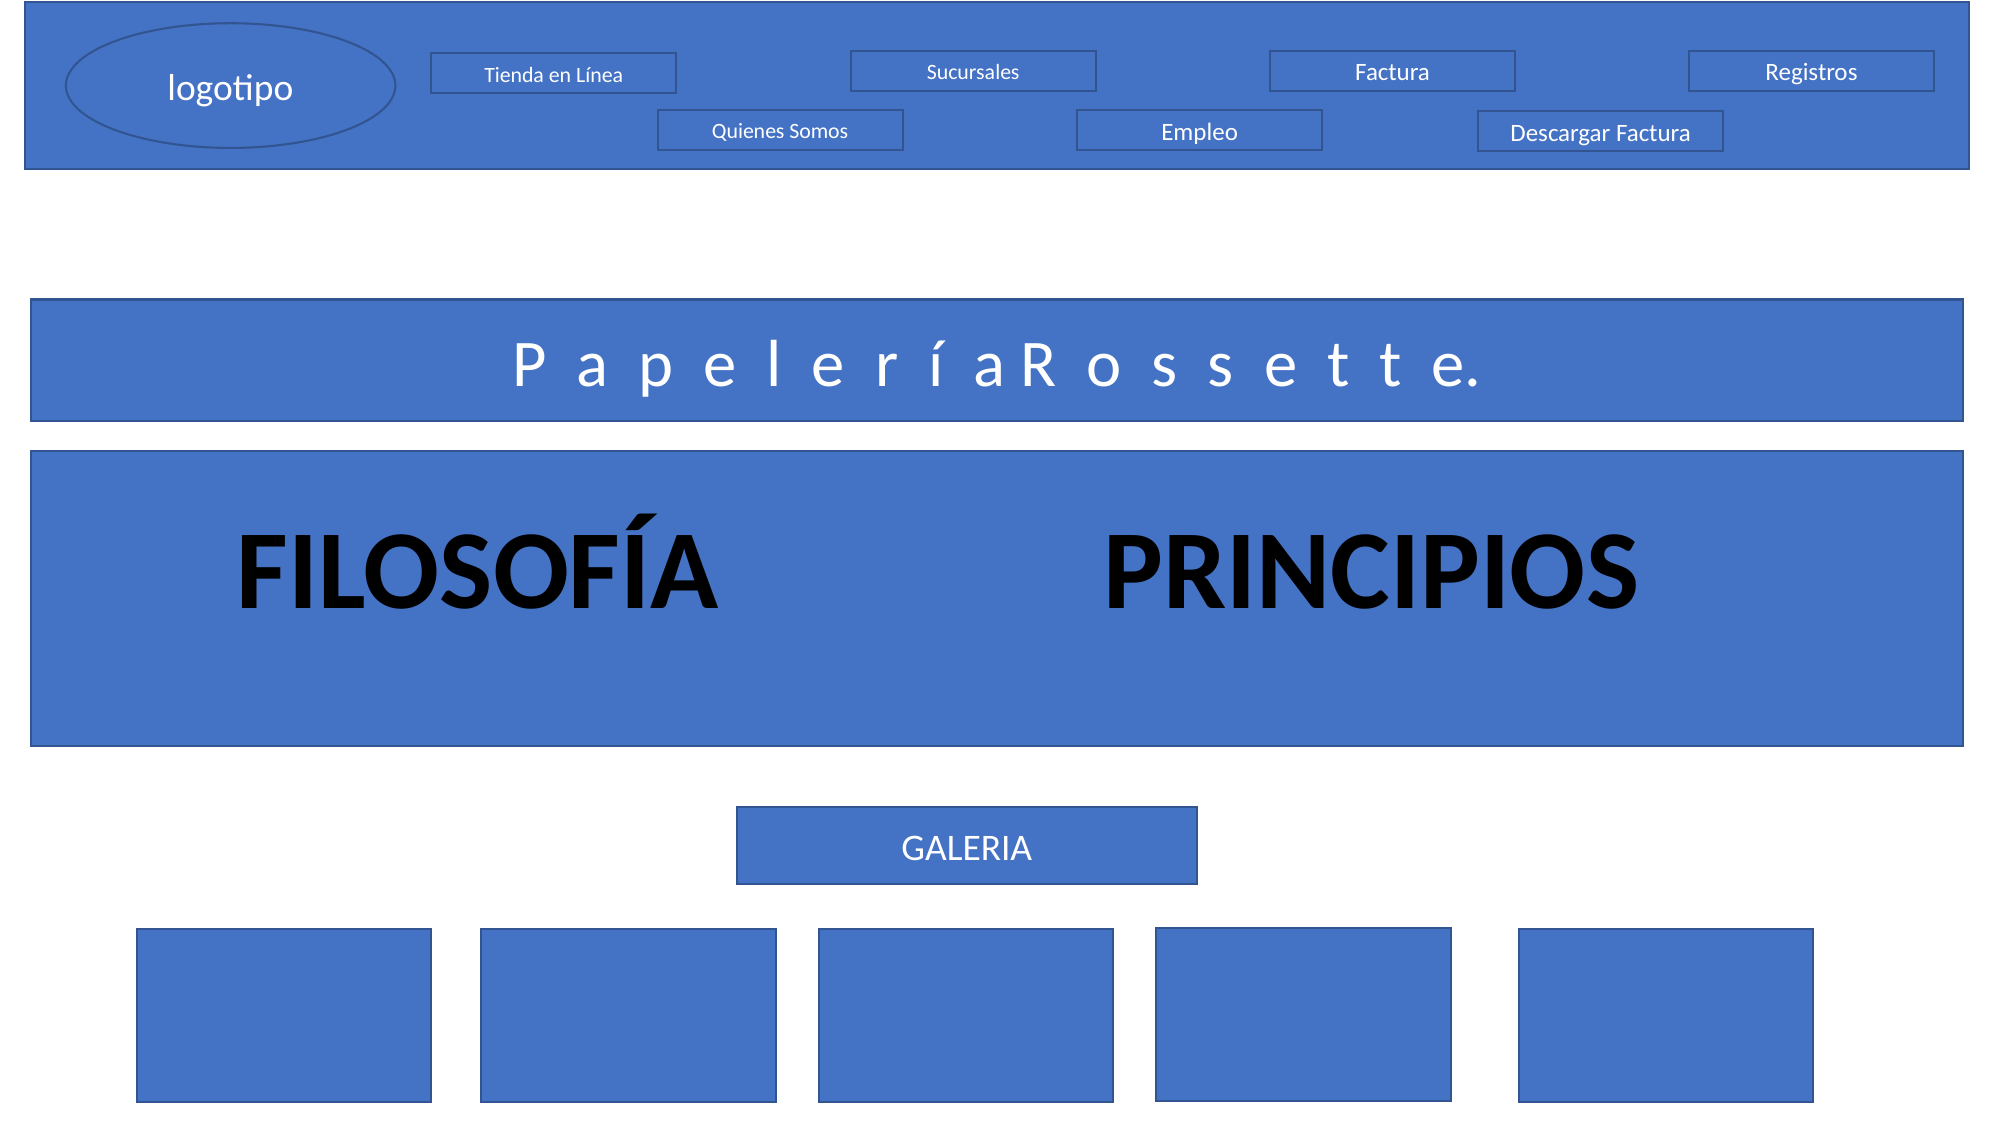

logotipo
Sucursales
Registros
Factura
Tienda en Línea
Quienes Somos
Empleo
Descargar Factura
P  a  p  e  l  e  r  í  a R  o  s  s  e  t  t  e.

FILOSOFÍA
PRINCIPIOS
GALERIA